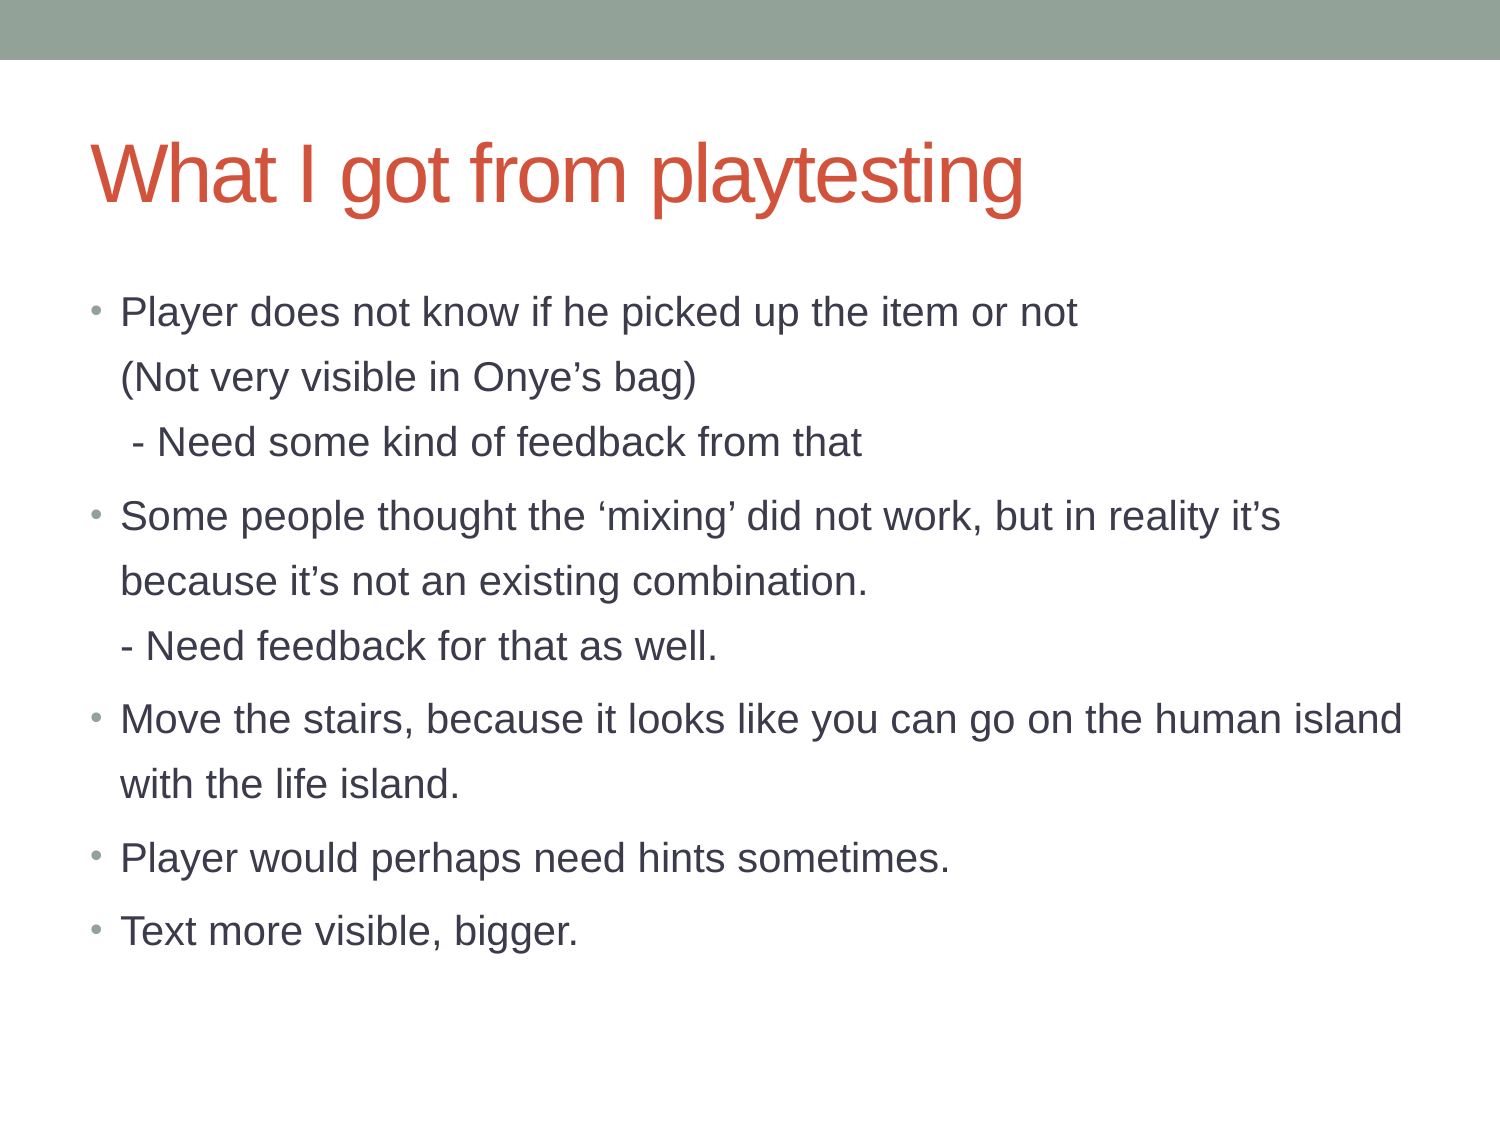

# What I got from playtesting
Player does not know if he picked up the item or not
(Not very visible in Onye’s bag)
 - Need some kind of feedback from that
Some people thought the ‘mixing’ did not work, but in reality it’s because it’s not an existing combination.
- Need feedback for that as well.
Move the stairs, because it looks like you can go on the human island with the life island.
Player would perhaps need hints sometimes.
Text more visible, bigger.